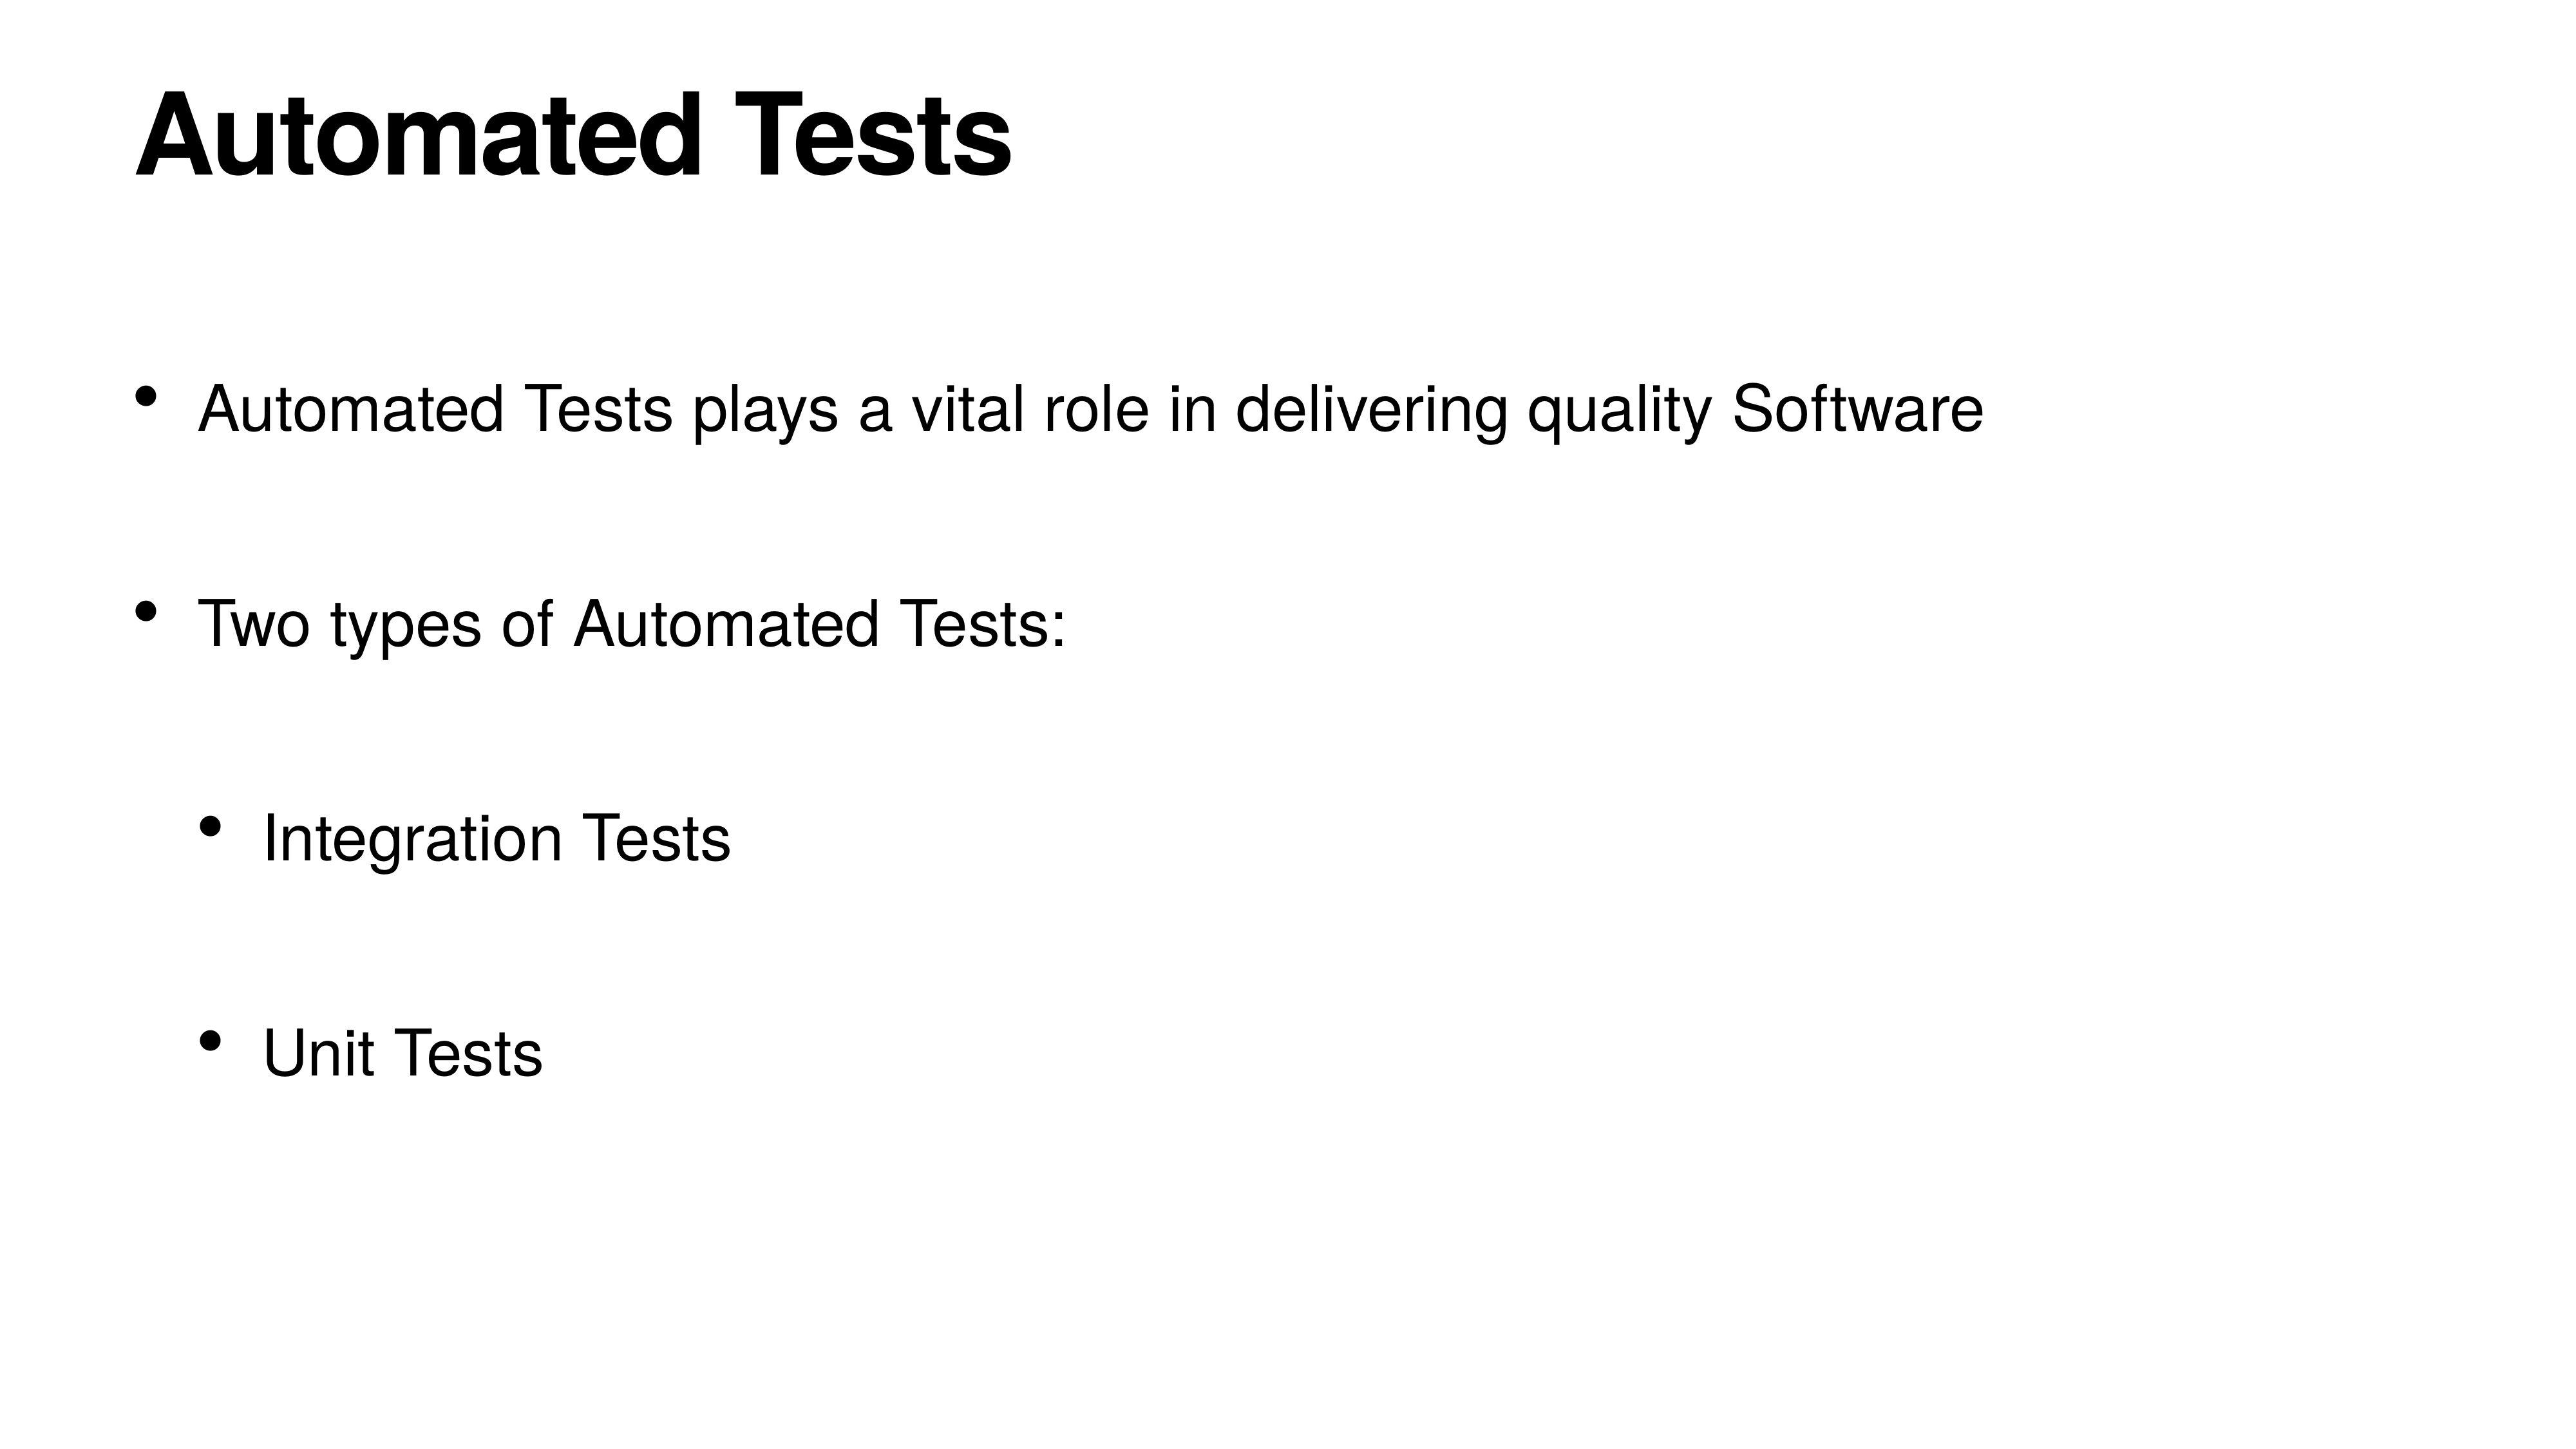

# Automated Tests
Automated Tests plays a vital role in delivering quality Software
Two types of Automated Tests:
Integration Tests
Unit Tests